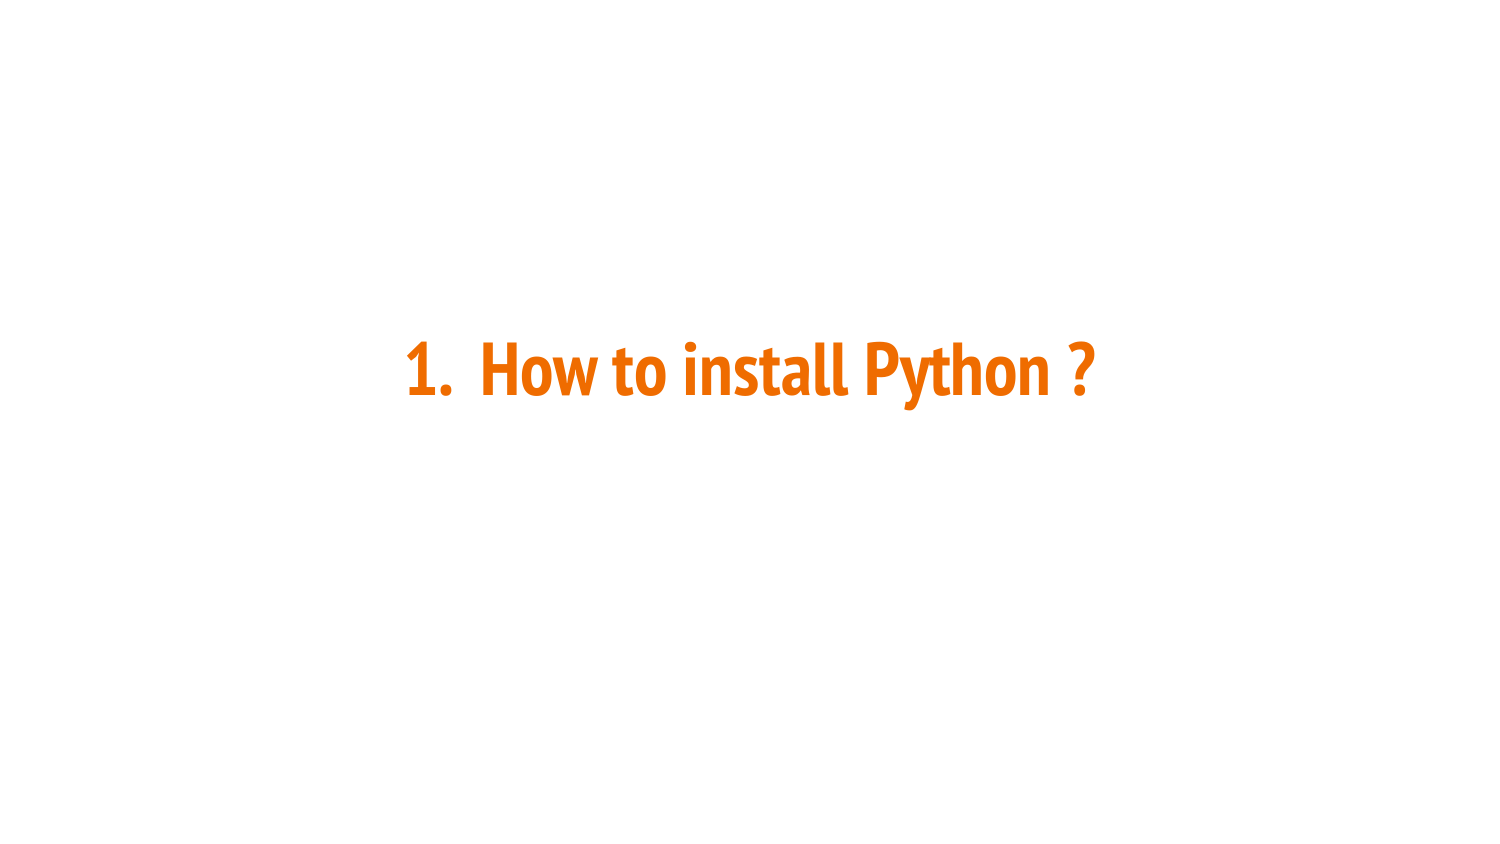

# 1.  How to install Python ?